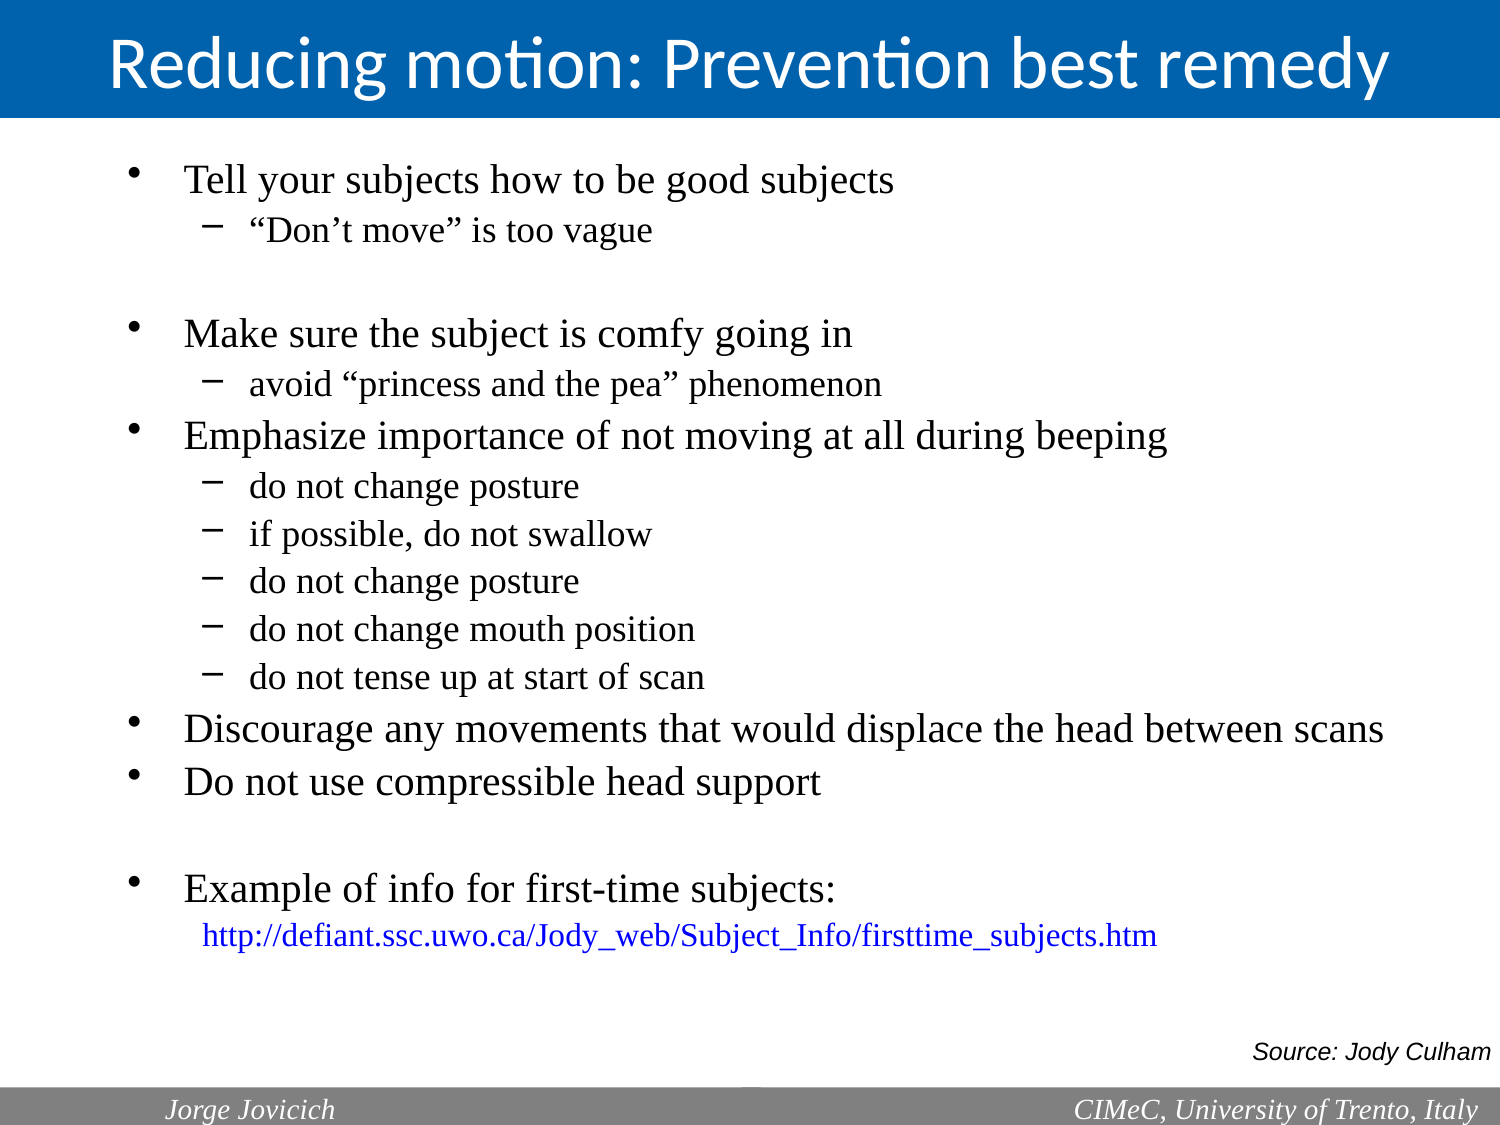

Reducing motion: Prevention best remedy
Tell your subjects how to be good subjects
“Don’t move” is too vague

Make sure the subject is comfy going in
avoid “princess and the pea” phenomenon
Emphasize importance of not moving at all during beeping
do not change posture
if possible, do not swallow
do not change posture
do not change mouth position
do not tense up at start of scan
Discourage any movements that would displace the head between scans
Do not use compressible head support

Example of info for first-time subjects:
http://defiant.ssc.uwo.ca/Jody_web/Subject_Info/firsttime_subjects.htm

Source: Jody Culham
	Jorge Jovicich
     CIMeC, University of Trento, Italy